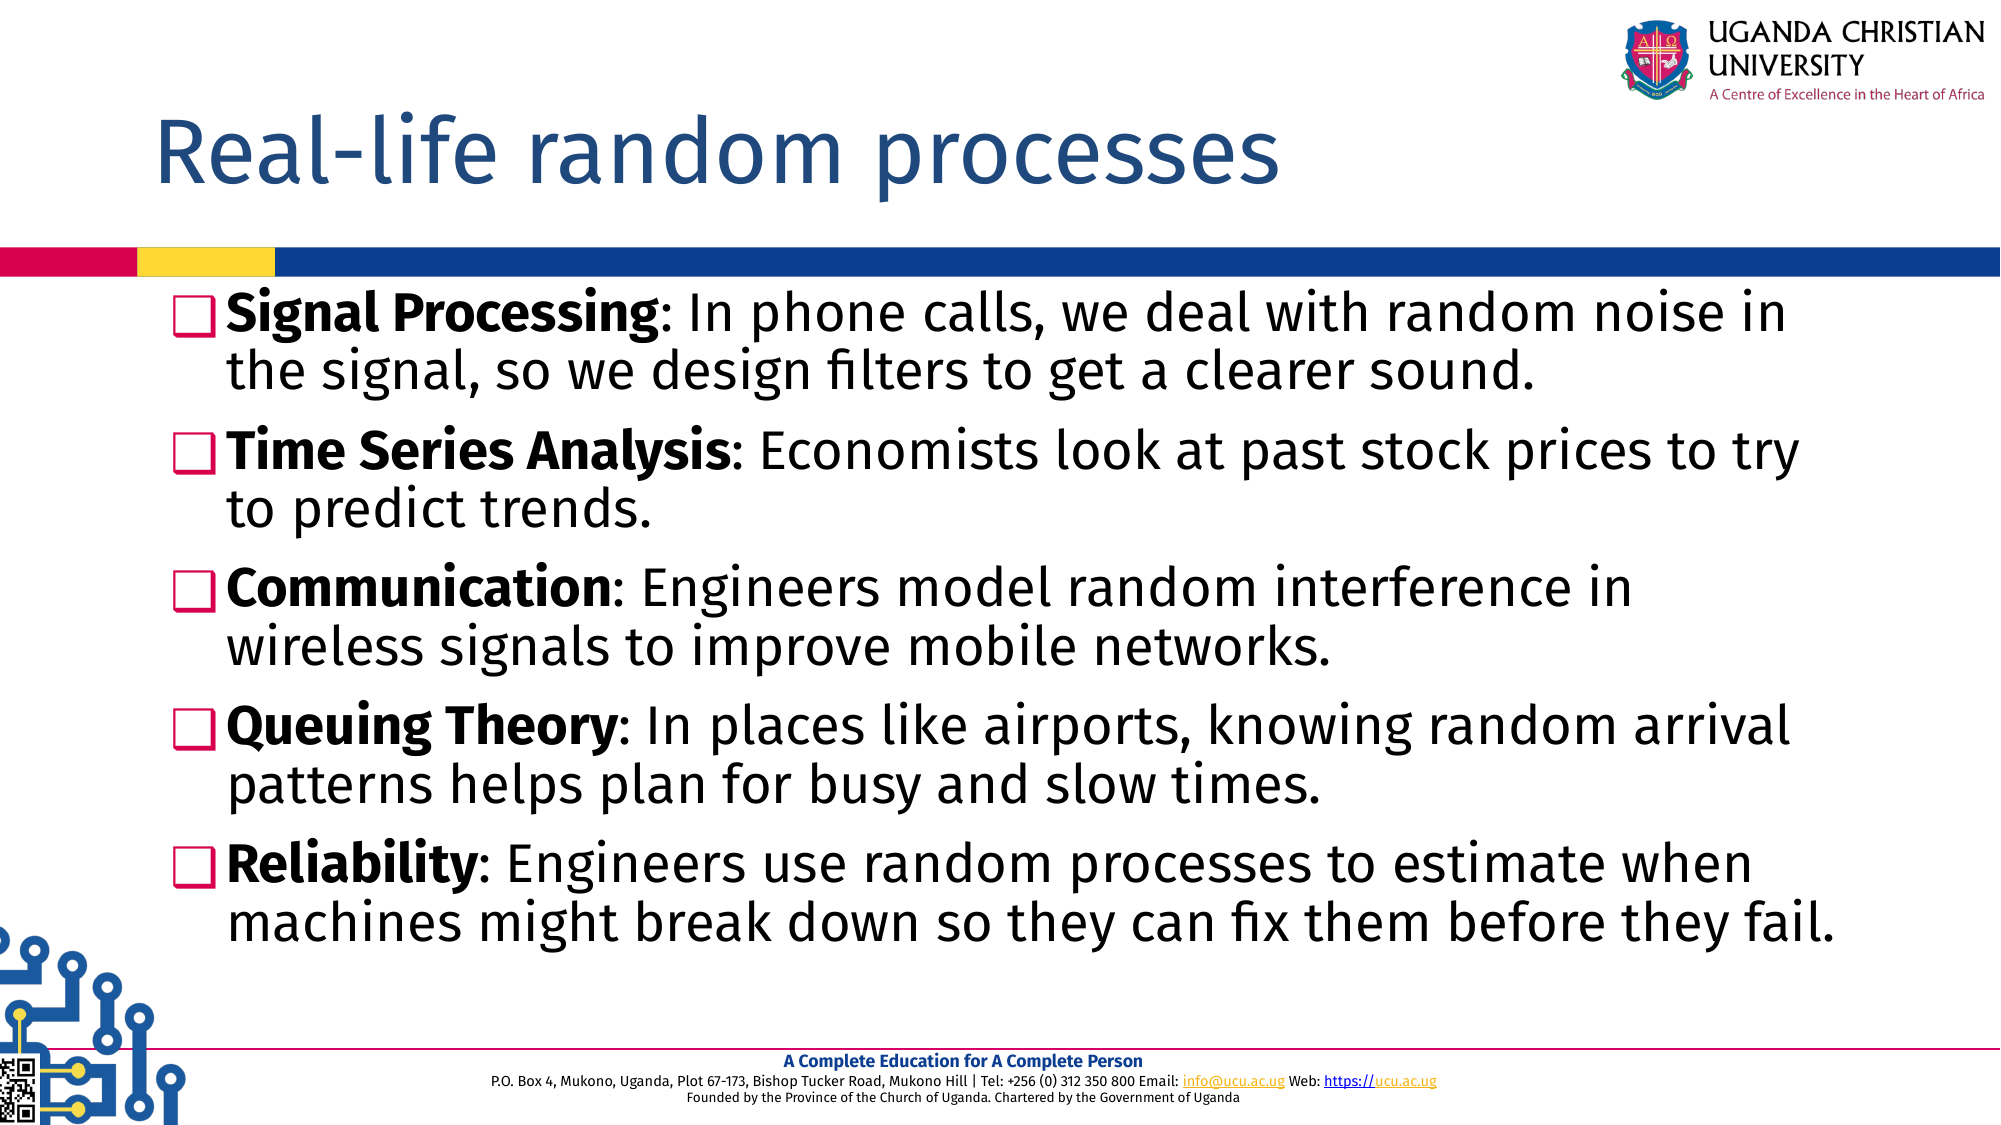

# Real-life random processes
Signal Processing: In phone calls, we deal with random noise in the signal, so we design filters to get a clearer sound.
Time Series Analysis: Economists look at past stock prices to try to predict trends.
Communication: Engineers model random interference in wireless signals to improve mobile networks.
Queuing Theory: In places like airports, knowing random arrival patterns helps plan for busy and slow times.
Reliability: Engineers use random processes to estimate when machines might break down so they can fix them before they fail.